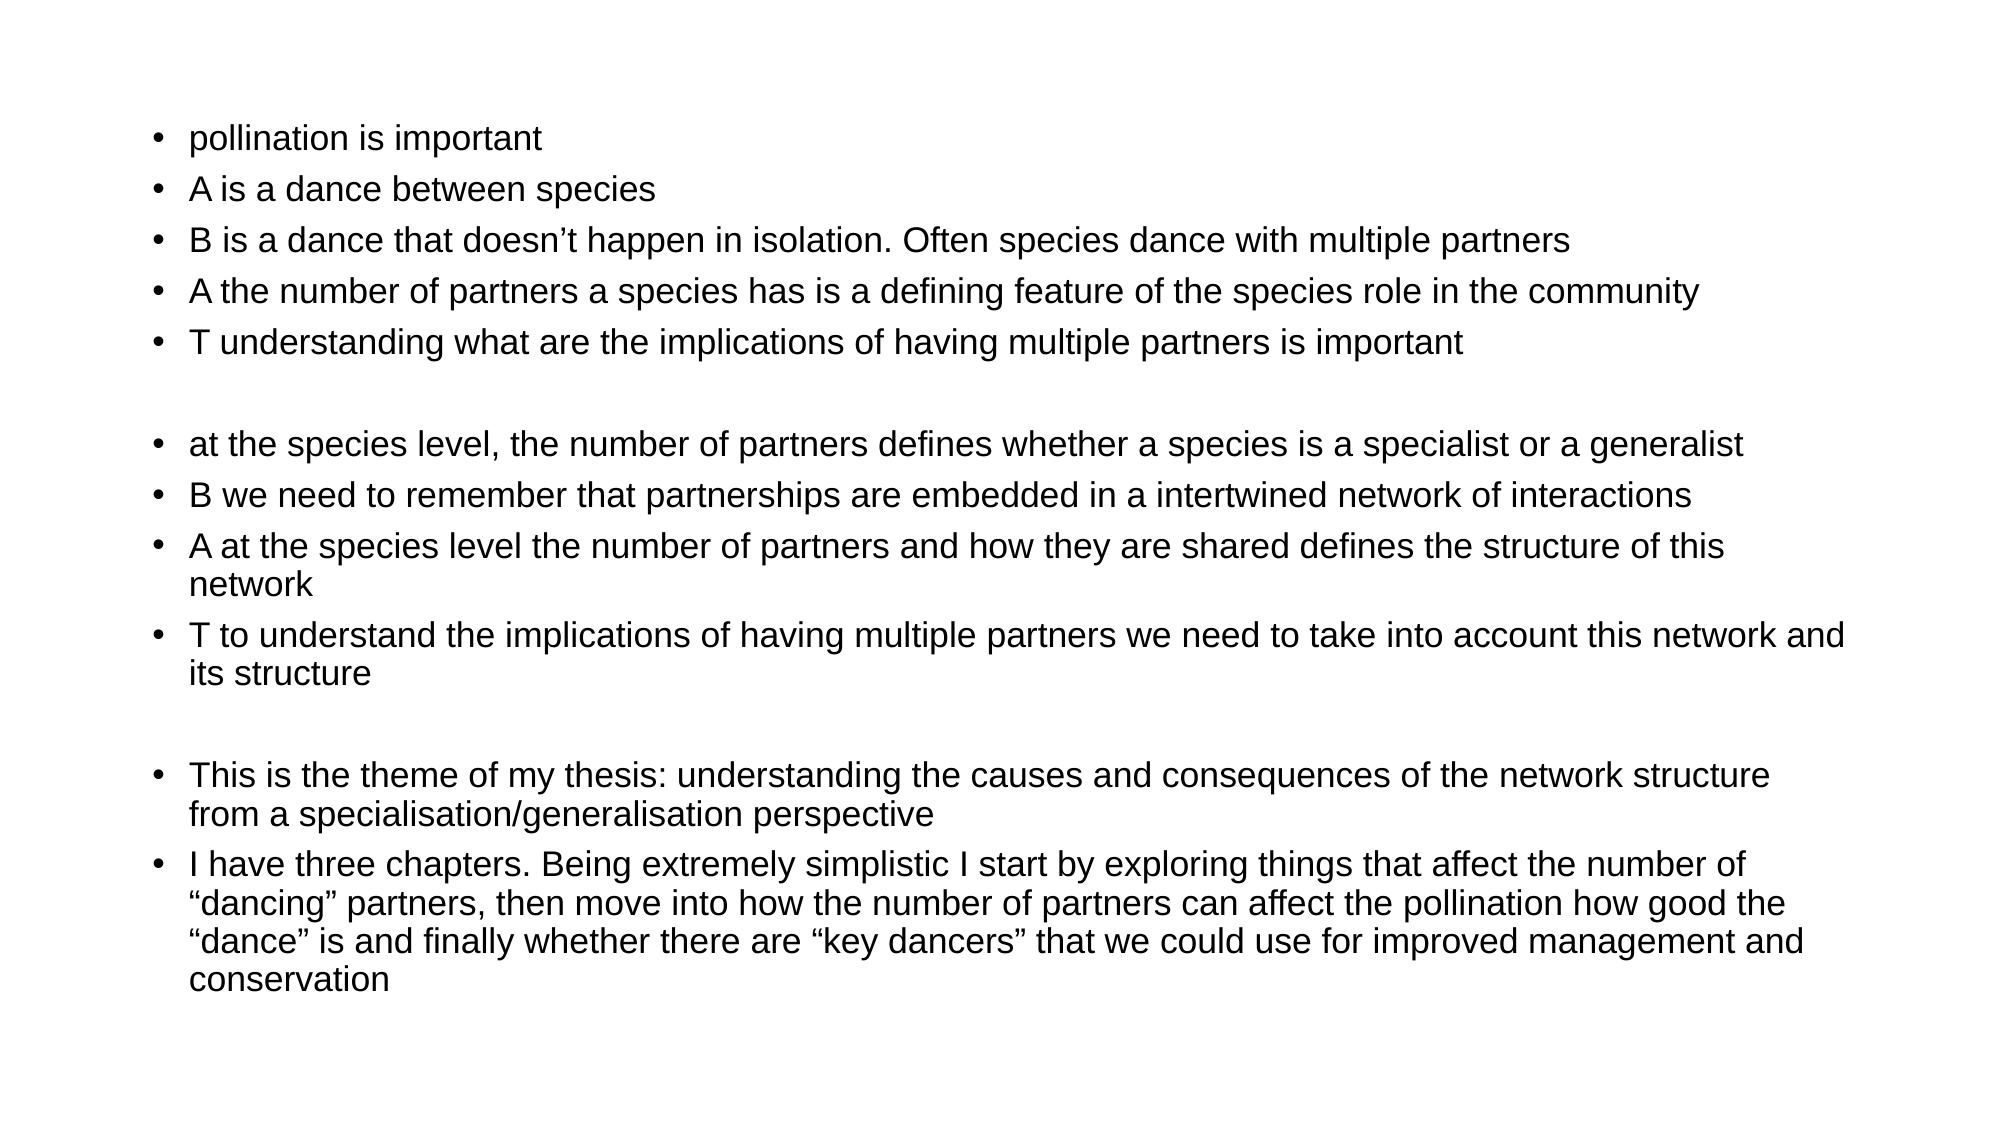

pollination is important
A is a dance between species
B is a dance that doesn’t happen in isolation. Often species dance with multiple partners
A the number of partners a species has is a defining feature of the species role in the community
T understanding what are the implications of having multiple partners is important

at the species level, the number of partners defines whether a species is a specialist or a generalist
B we need to remember that partnerships are embedded in a intertwined network of interactions
A at the species level the number of partners and how they are shared defines the structure of this network
T to understand the implications of having multiple partners we need to take into account this network and its structure

This is the theme of my thesis: understanding the causes and consequences of the network structure from a specialisation/generalisation perspective
I have three chapters. Being extremely simplistic I start by exploring things that affect the number of “dancing” partners, then move into how the number of partners can affect the pollination how good the “dance” is and finally whether there are “key dancers” that we could use for improved management and conservation